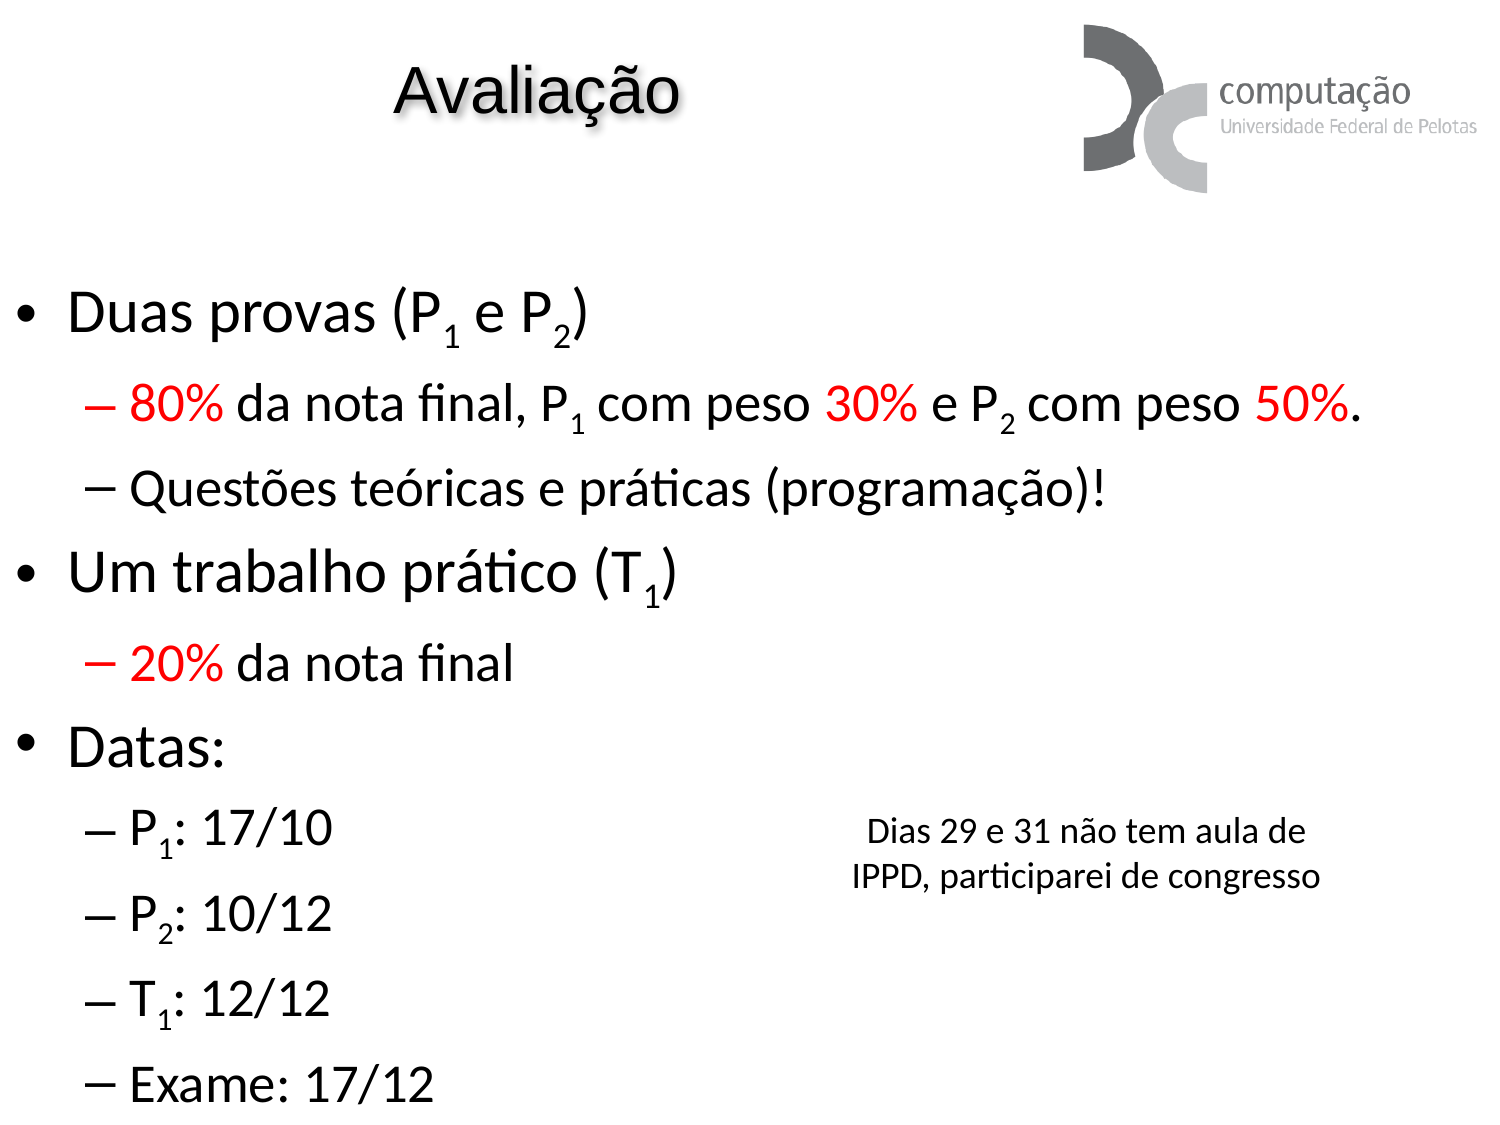

# Avaliação
Duas provas (P1 e P2)
80% da nota final, P1 com peso 30% e P2 com peso 50%.
Questões teóricas e práticas (programação)!
Um trabalho prático (T1)
20% da nota final
Datas:
P1: 17/10
P2: 10/12
T1: 12/12
Exame: 17/12
Dias 29 e 31 não tem aula de IPPD, participarei de congresso